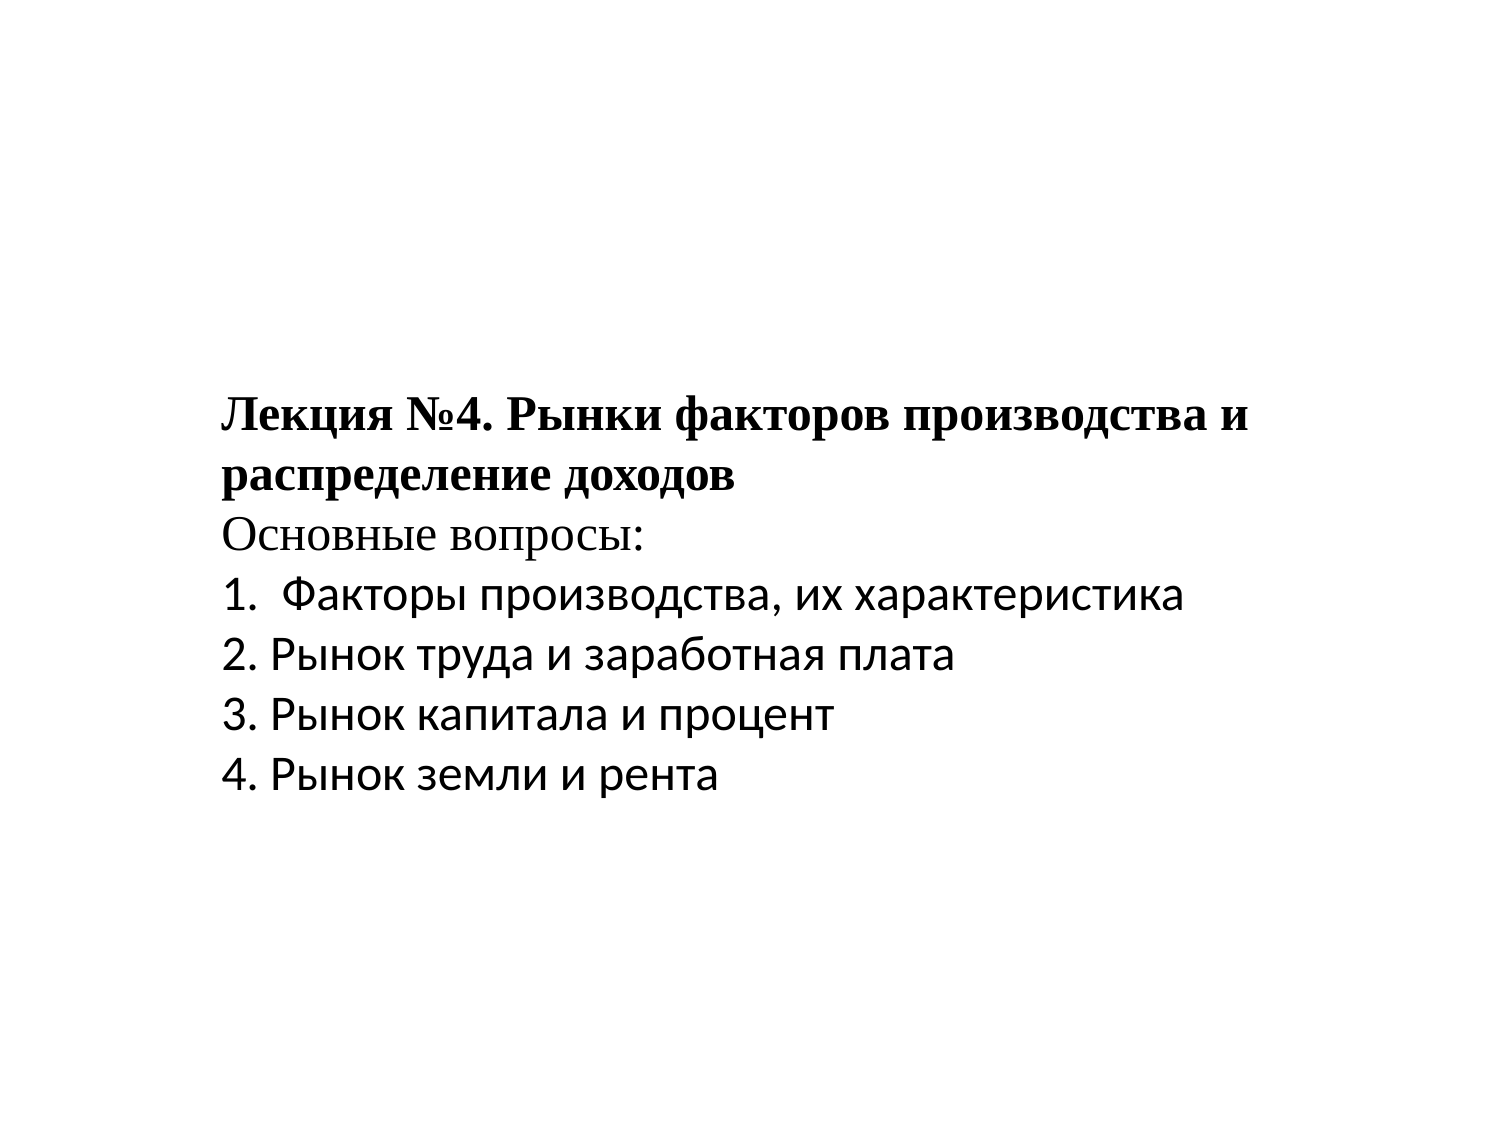

Лекция №4. Рынки факторов производства и распределение доходов
Основные вопросы:
1.  Факторы производства, их характеристика
2. Рынок труда и заработная плата
3. Рынок капитала и процент
4. Рынок земли и рента